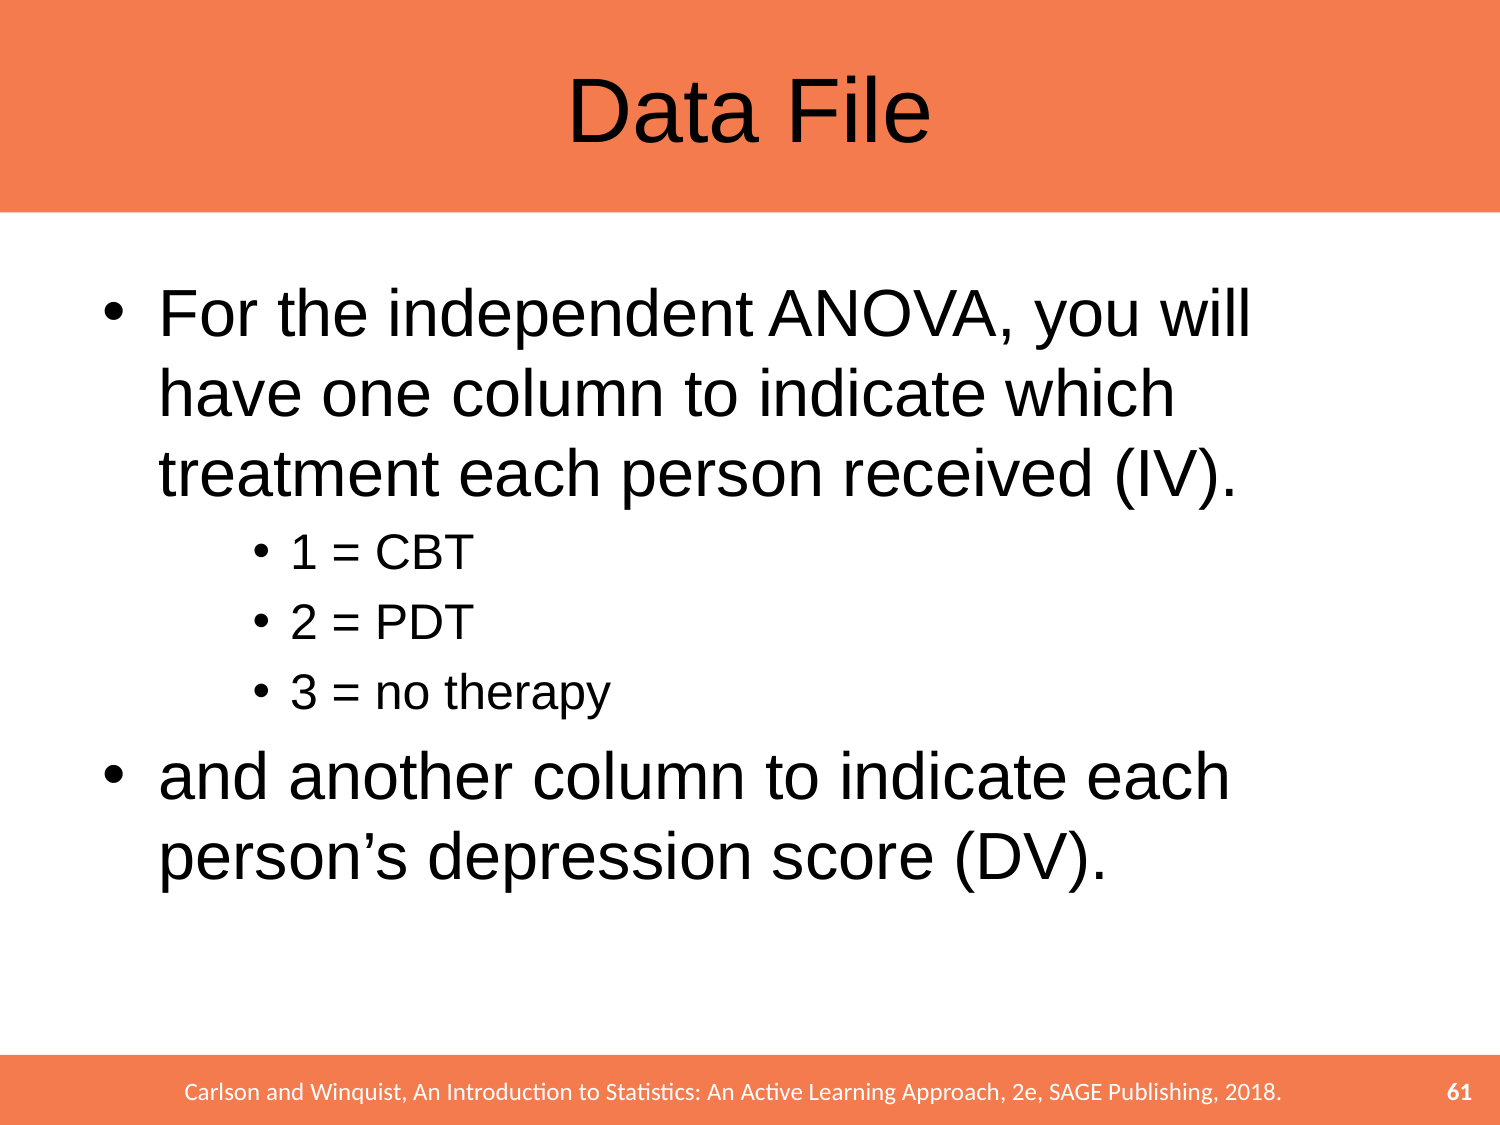

# Data File
For the independent ANOVA, you will have one column to indicate which treatment each person received (IV).
1 = CBT
2 = PDT
3 = no therapy
and another column to indicate each person’s depression score (DV).

61
Carlson and Winquist, An Introduction to Statistics: An Active Learning Approach, 2e, SAGE Publishing, 2018.